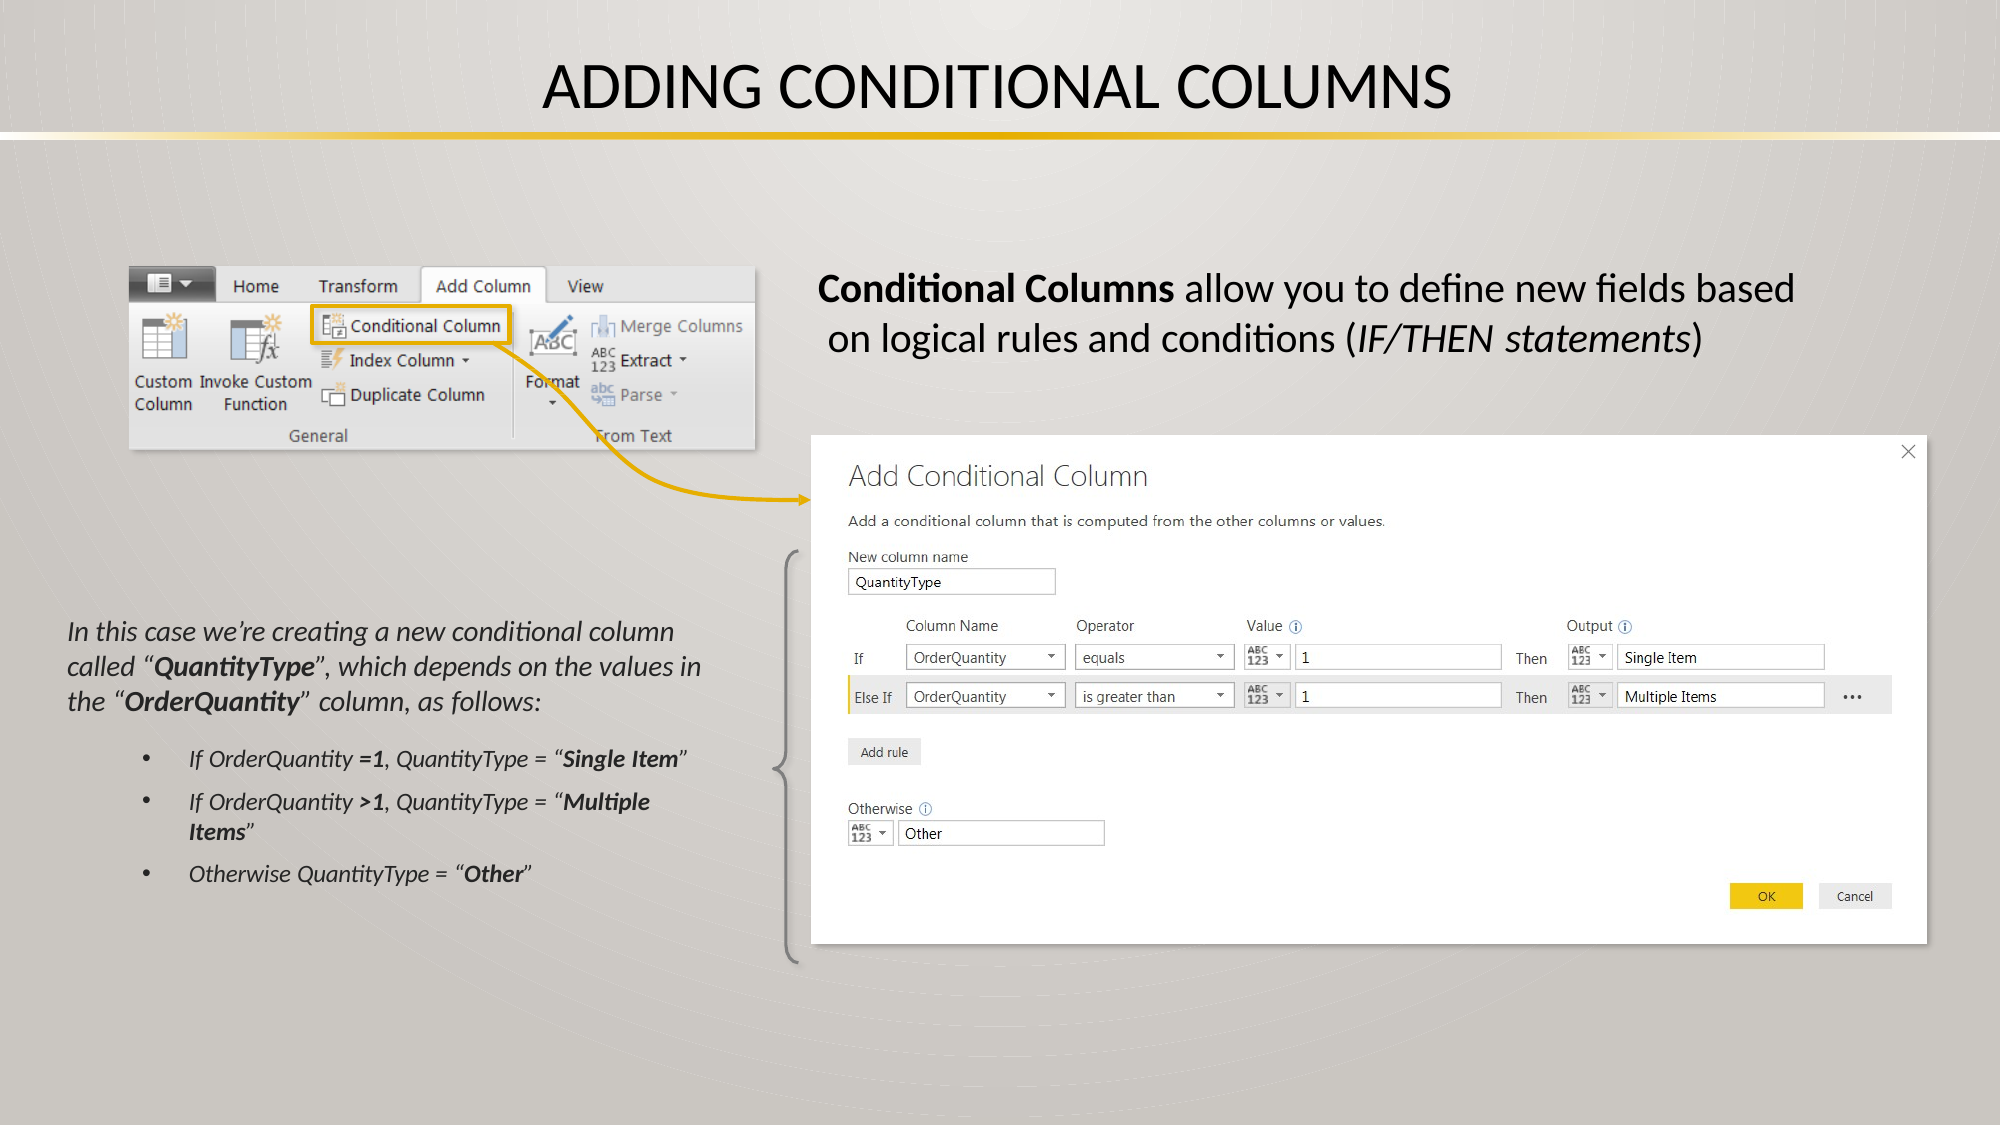

# ADDING CONDITIONAL COLUMNS

Conditional Columns allow you to define new fields based  on logical rules and conditions (IF/THEN statements)

In this case we’re creating a new conditional column  called “QuantityType”, which depends on the values in  the “OrderQuantity” column, as follows:
If OrderQuantity =1, QuantityType = “Single Item”
If OrderQuantity >1, QuantityType = “Multiple Items”
Otherwise QuantityType = “Other”